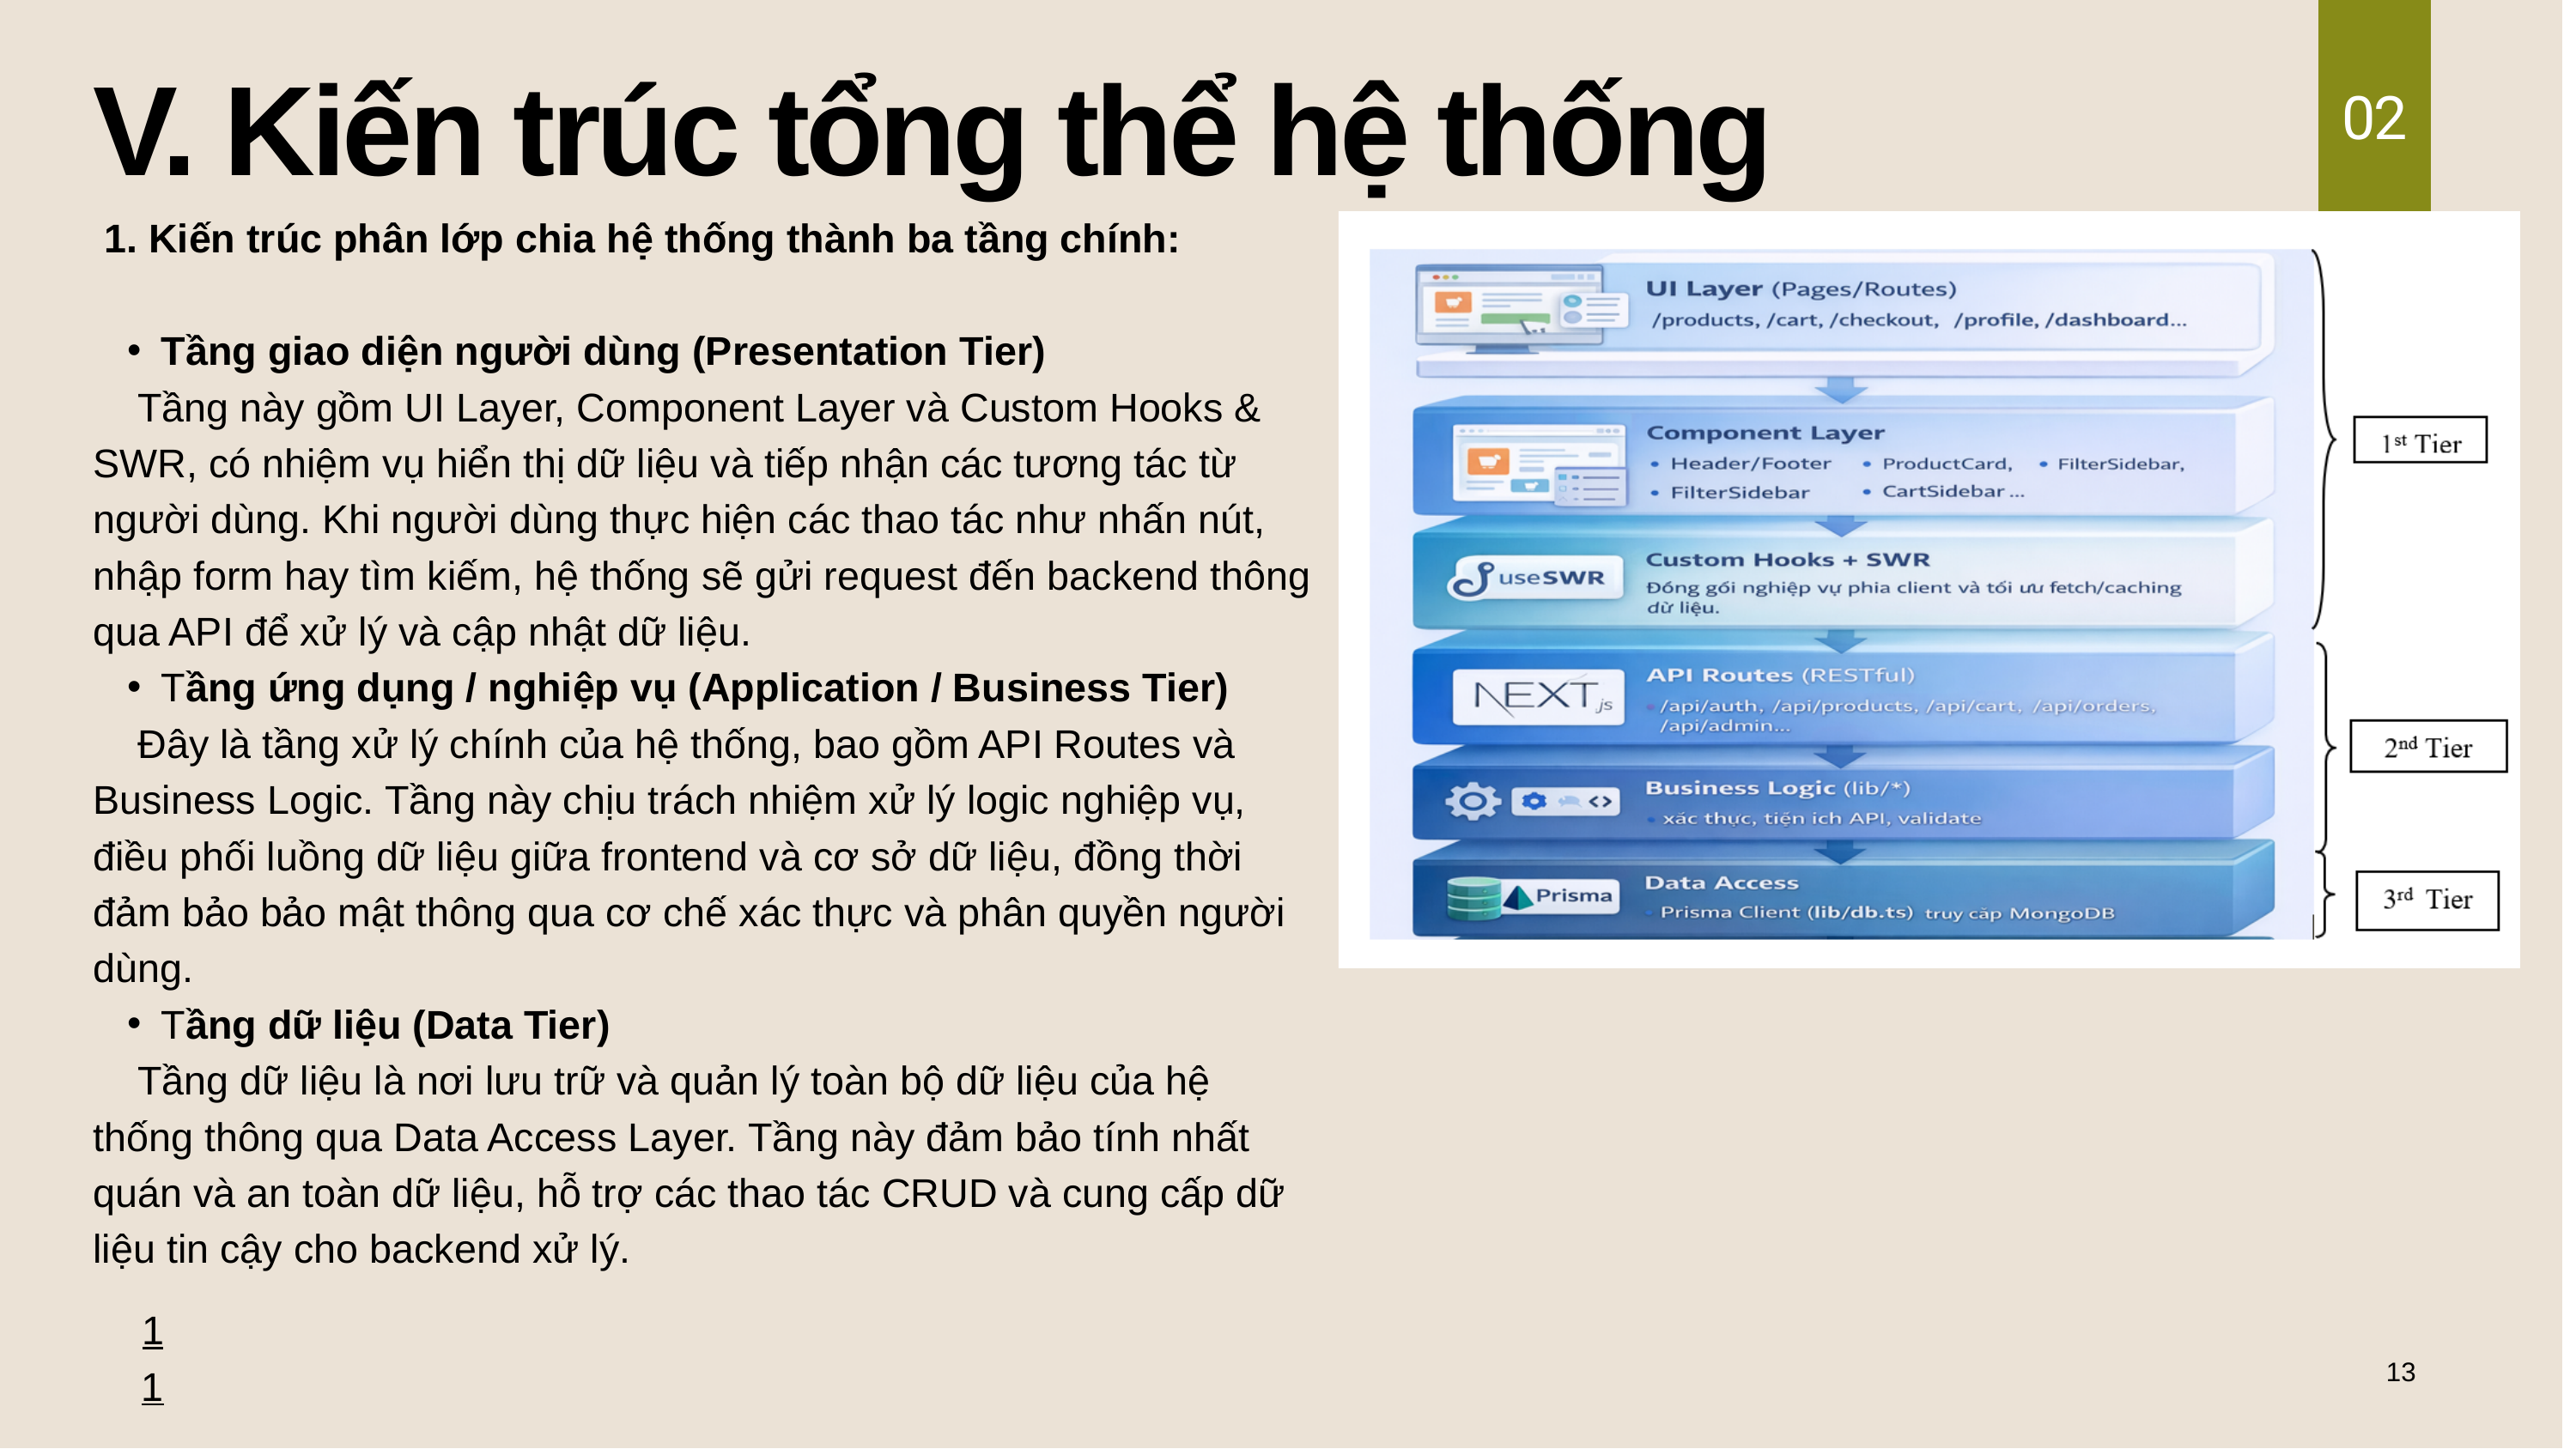

02
V. Kiến trúc tổng thể hệ thống
 1. Kiến trúc phân lớp chia hệ thống thành ba tầng chính:

Tầng giao diện người dùng (Presentation Tier)
    Tầng này gồm UI Layer, Component Layer và Custom Hooks & SWR, có nhiệm vụ hiển thị dữ liệu và tiếp nhận các tương tác từ người dùng. Khi người dùng thực hiện các thao tác như nhấn nút, nhập form hay tìm kiếm, hệ thống sẽ gửi request đến backend thông qua API để xử lý và cập nhật dữ liệu.
Tầng ứng dụng / nghiệp vụ (Application / Business Tier)
    Đây là tầng xử lý chính của hệ thống, bao gồm API Routes và Business Logic. Tầng này chịu trách nhiệm xử lý logic nghiệp vụ, điều phối luồng dữ liệu giữa frontend và cơ sở dữ liệu, đồng thời đảm bảo bảo mật thông qua cơ chế xác thực và phân quyền người dùng.
Tầng dữ liệu (Data Tier)
    Tầng dữ liệu là nơi lưu trữ và quản lý toàn bộ dữ liệu của hệ thống thông qua Data Access Layer. Tầng này đảm bảo tính nhất quán và an toàn dữ liệu, hỗ trợ các thao tác CRUD và cung cấp dữ liệu tin cậy cho backend xử lý.

11

13